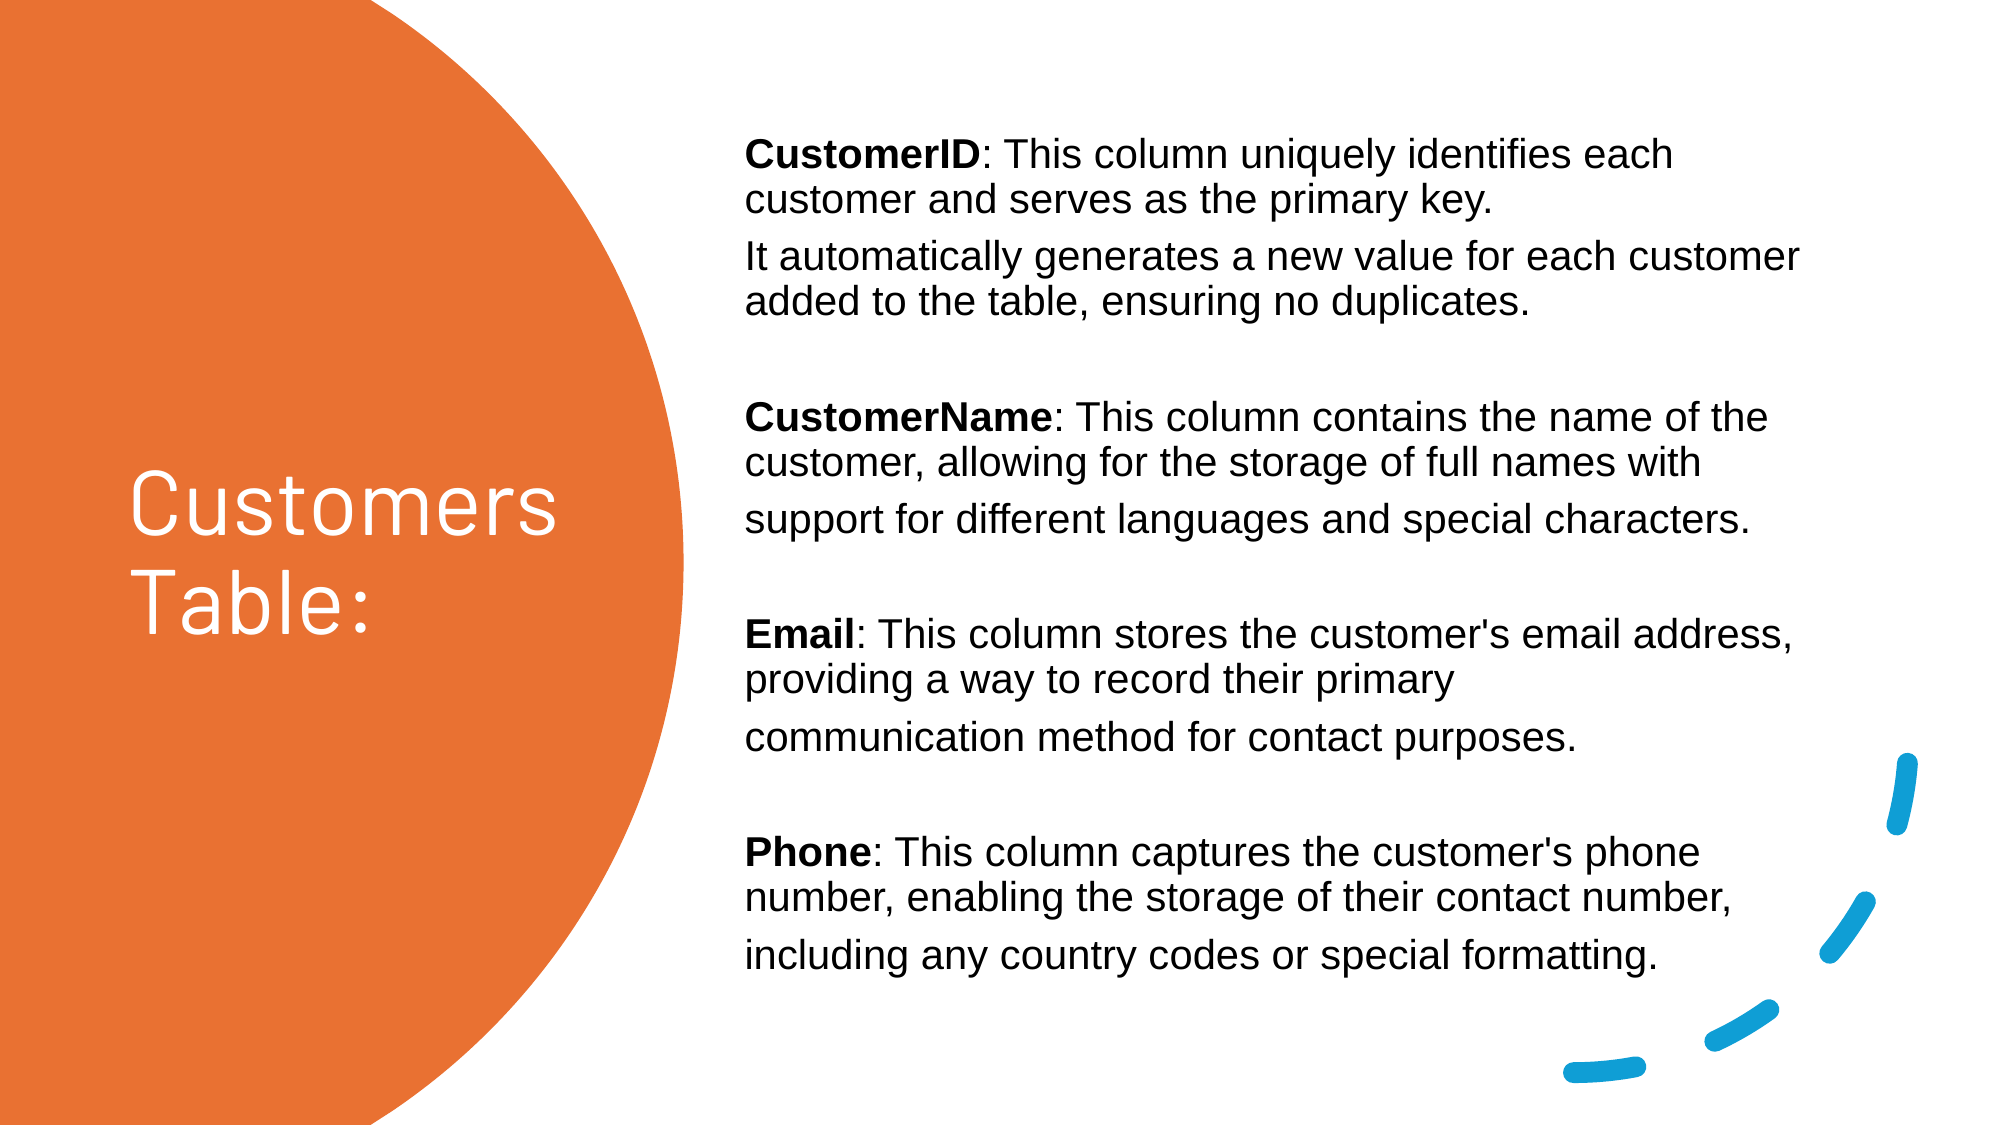

CustomerID: This column uniquely identifies each customer and serves as the primary key.
It automatically generates a new value for each customer added to the table, ensuring no duplicates.

CustomerName: This column contains the name of the customer, allowing for the storage of full names with
support for different languages and special characters.

Email: This column stores the customer's email address, providing a way to record their primary
communication method for contact purposes.

Phone: This column captures the customer's phone number, enabling the storage of their contact number,
including any country codes or special formatting.
# Customers Table: